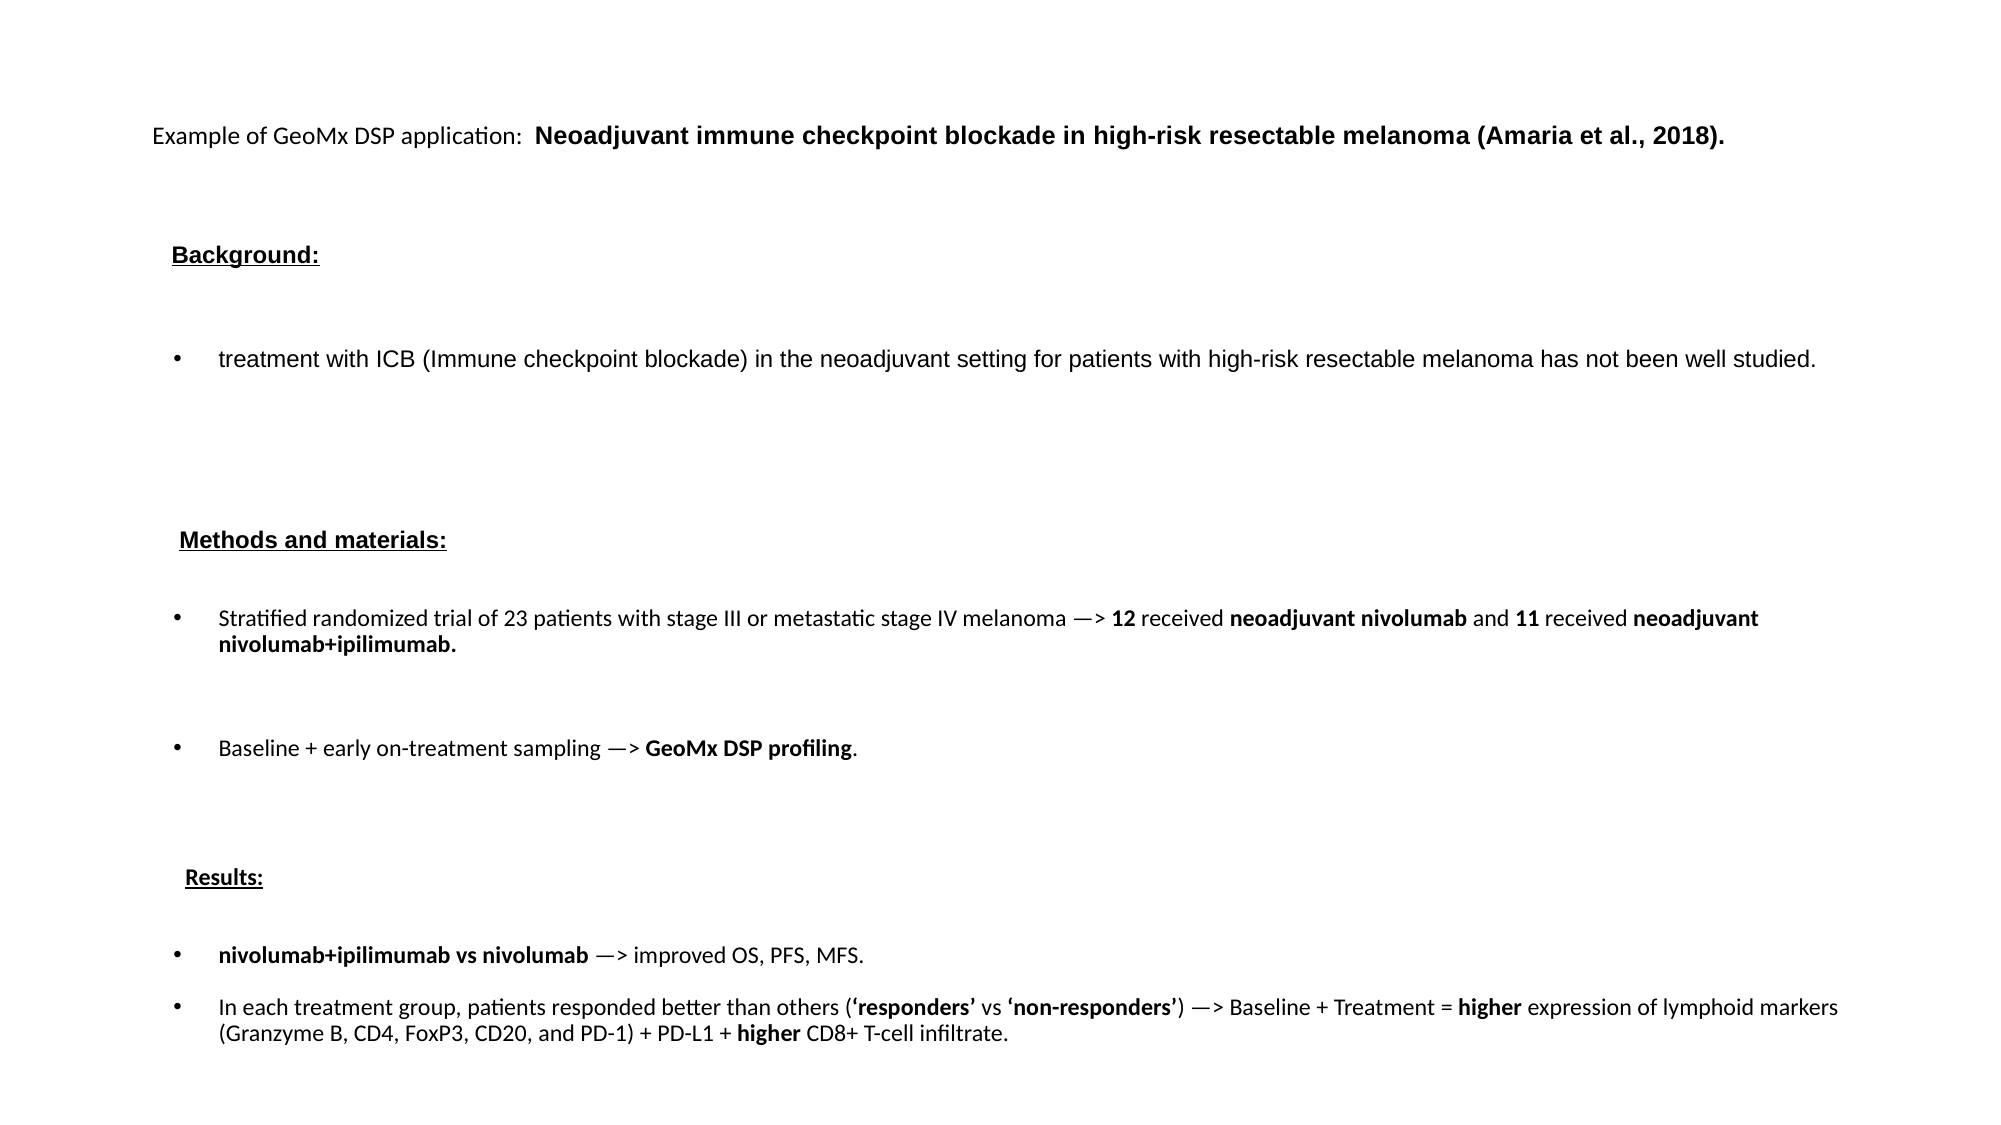

# Example of GeoMx DSP application: Neoadjuvant immune checkpoint blockade in high-risk resectable melanoma (Amaria et al., 2018).

      Background:

treatment with ICB (Immune checkpoint blockade) in the neoadjuvant setting for patients with high-risk resectable melanoma has not been well studied.

    Methods and materials:

Stratified randomized trial of 23 patients with stage III or metastatic stage IV melanoma —> 12 received neoadjuvant nivolumab and 11 received neoadjuvant nivolumab+ipilimumab.

Baseline + early on-treatment sampling —> GeoMx DSP profiling.

      Results:

nivolumab+ipilimumab vs nivolumab —> improved OS, PFS, MFS.

In each treatment group, patients responded better than others (‘responders’ vs ‘non-responders’) —> Baseline + Treatment = higher expression of lymphoid markers (Granzyme B, CD4, FoxP3, CD20, and PD-1) + PD-L1 + higher CD8+ T-cell infiltrate.